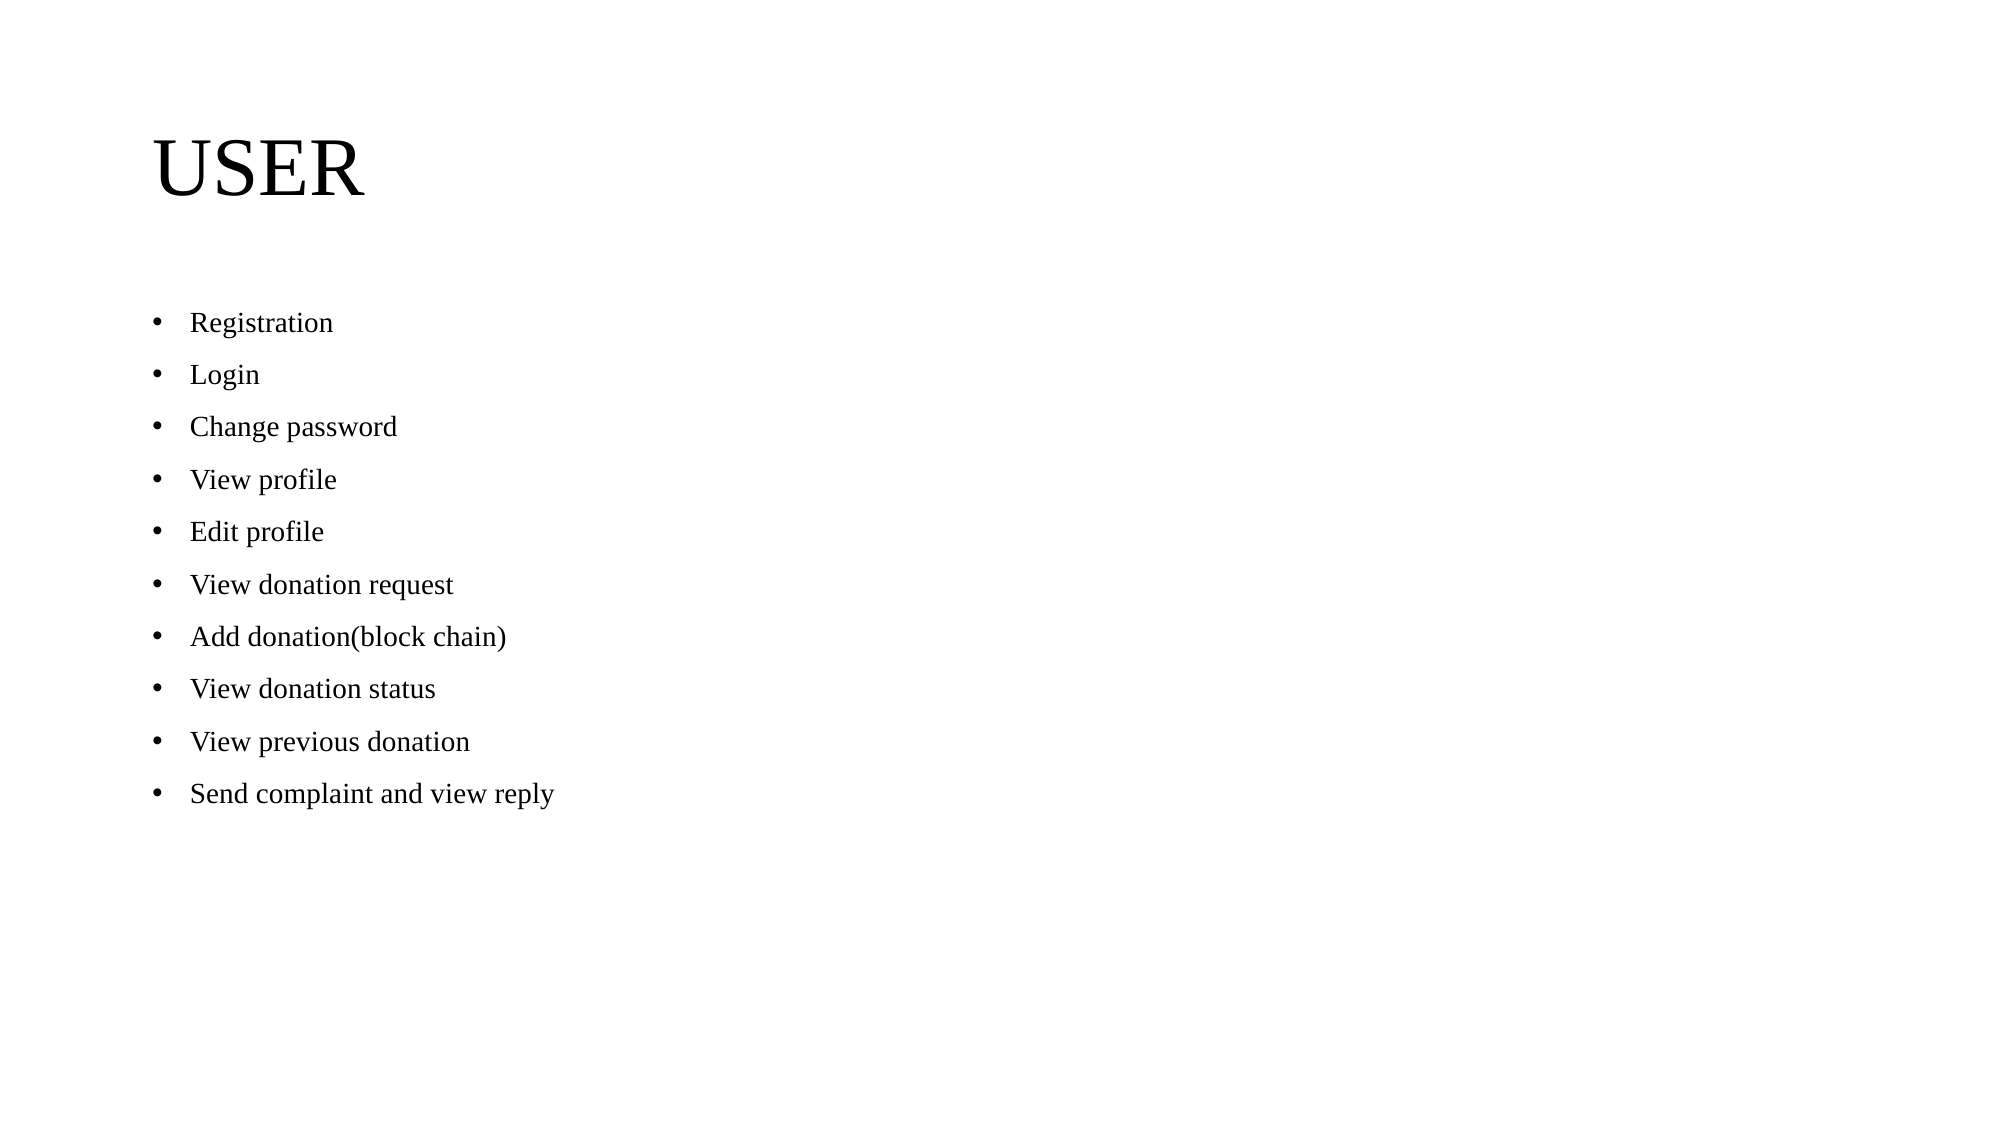

# USER
Registration
Login
Change password
View profile
Edit profile
View donation request
Add donation(block chain)
View donation status
View previous donation
Send complaint and view reply